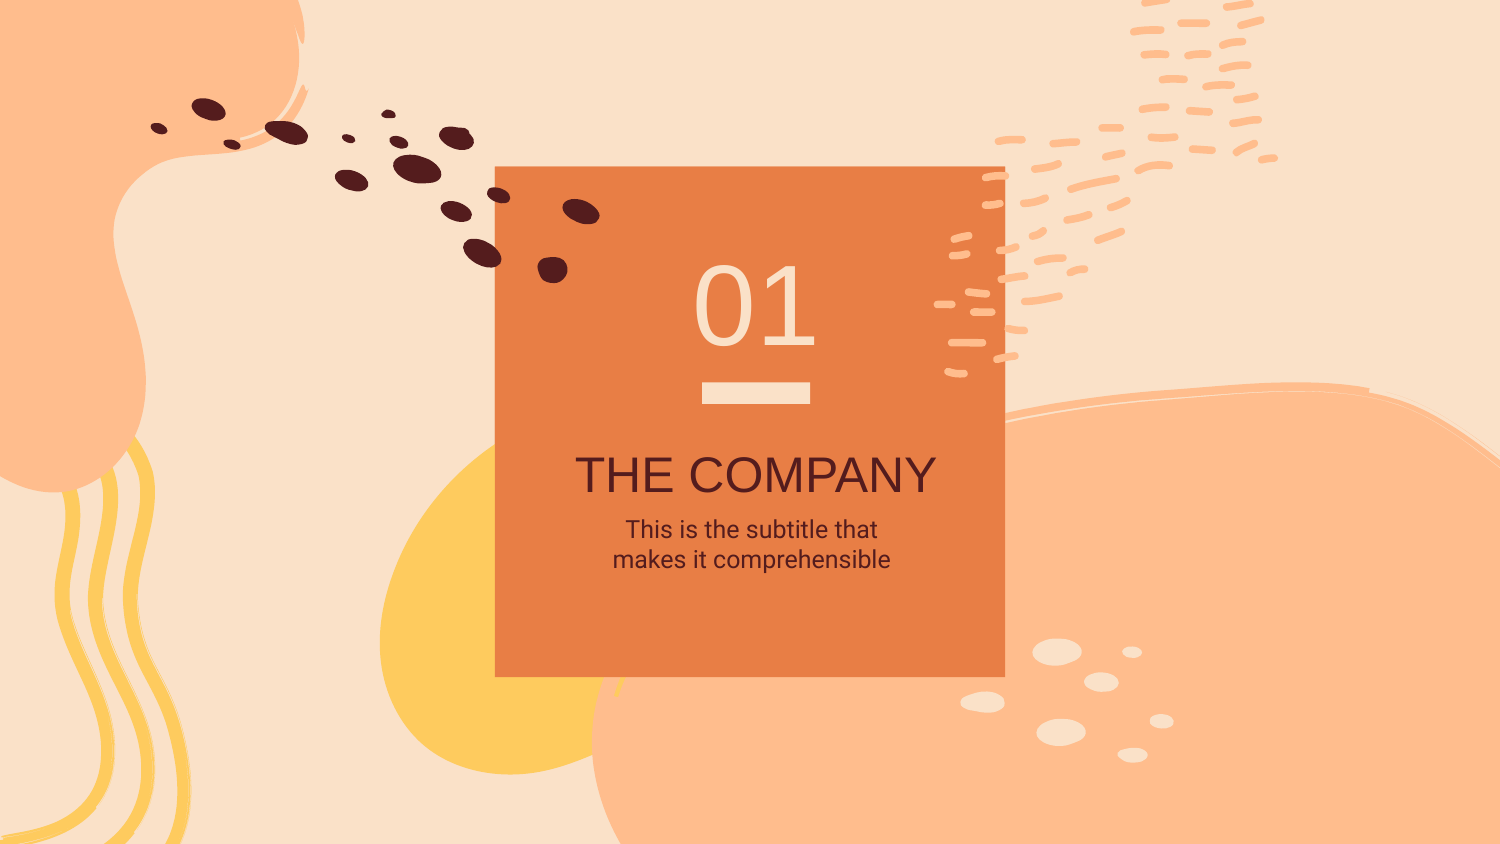

01

# THE COMPANY

This is the subtitle that makes it comprehensible